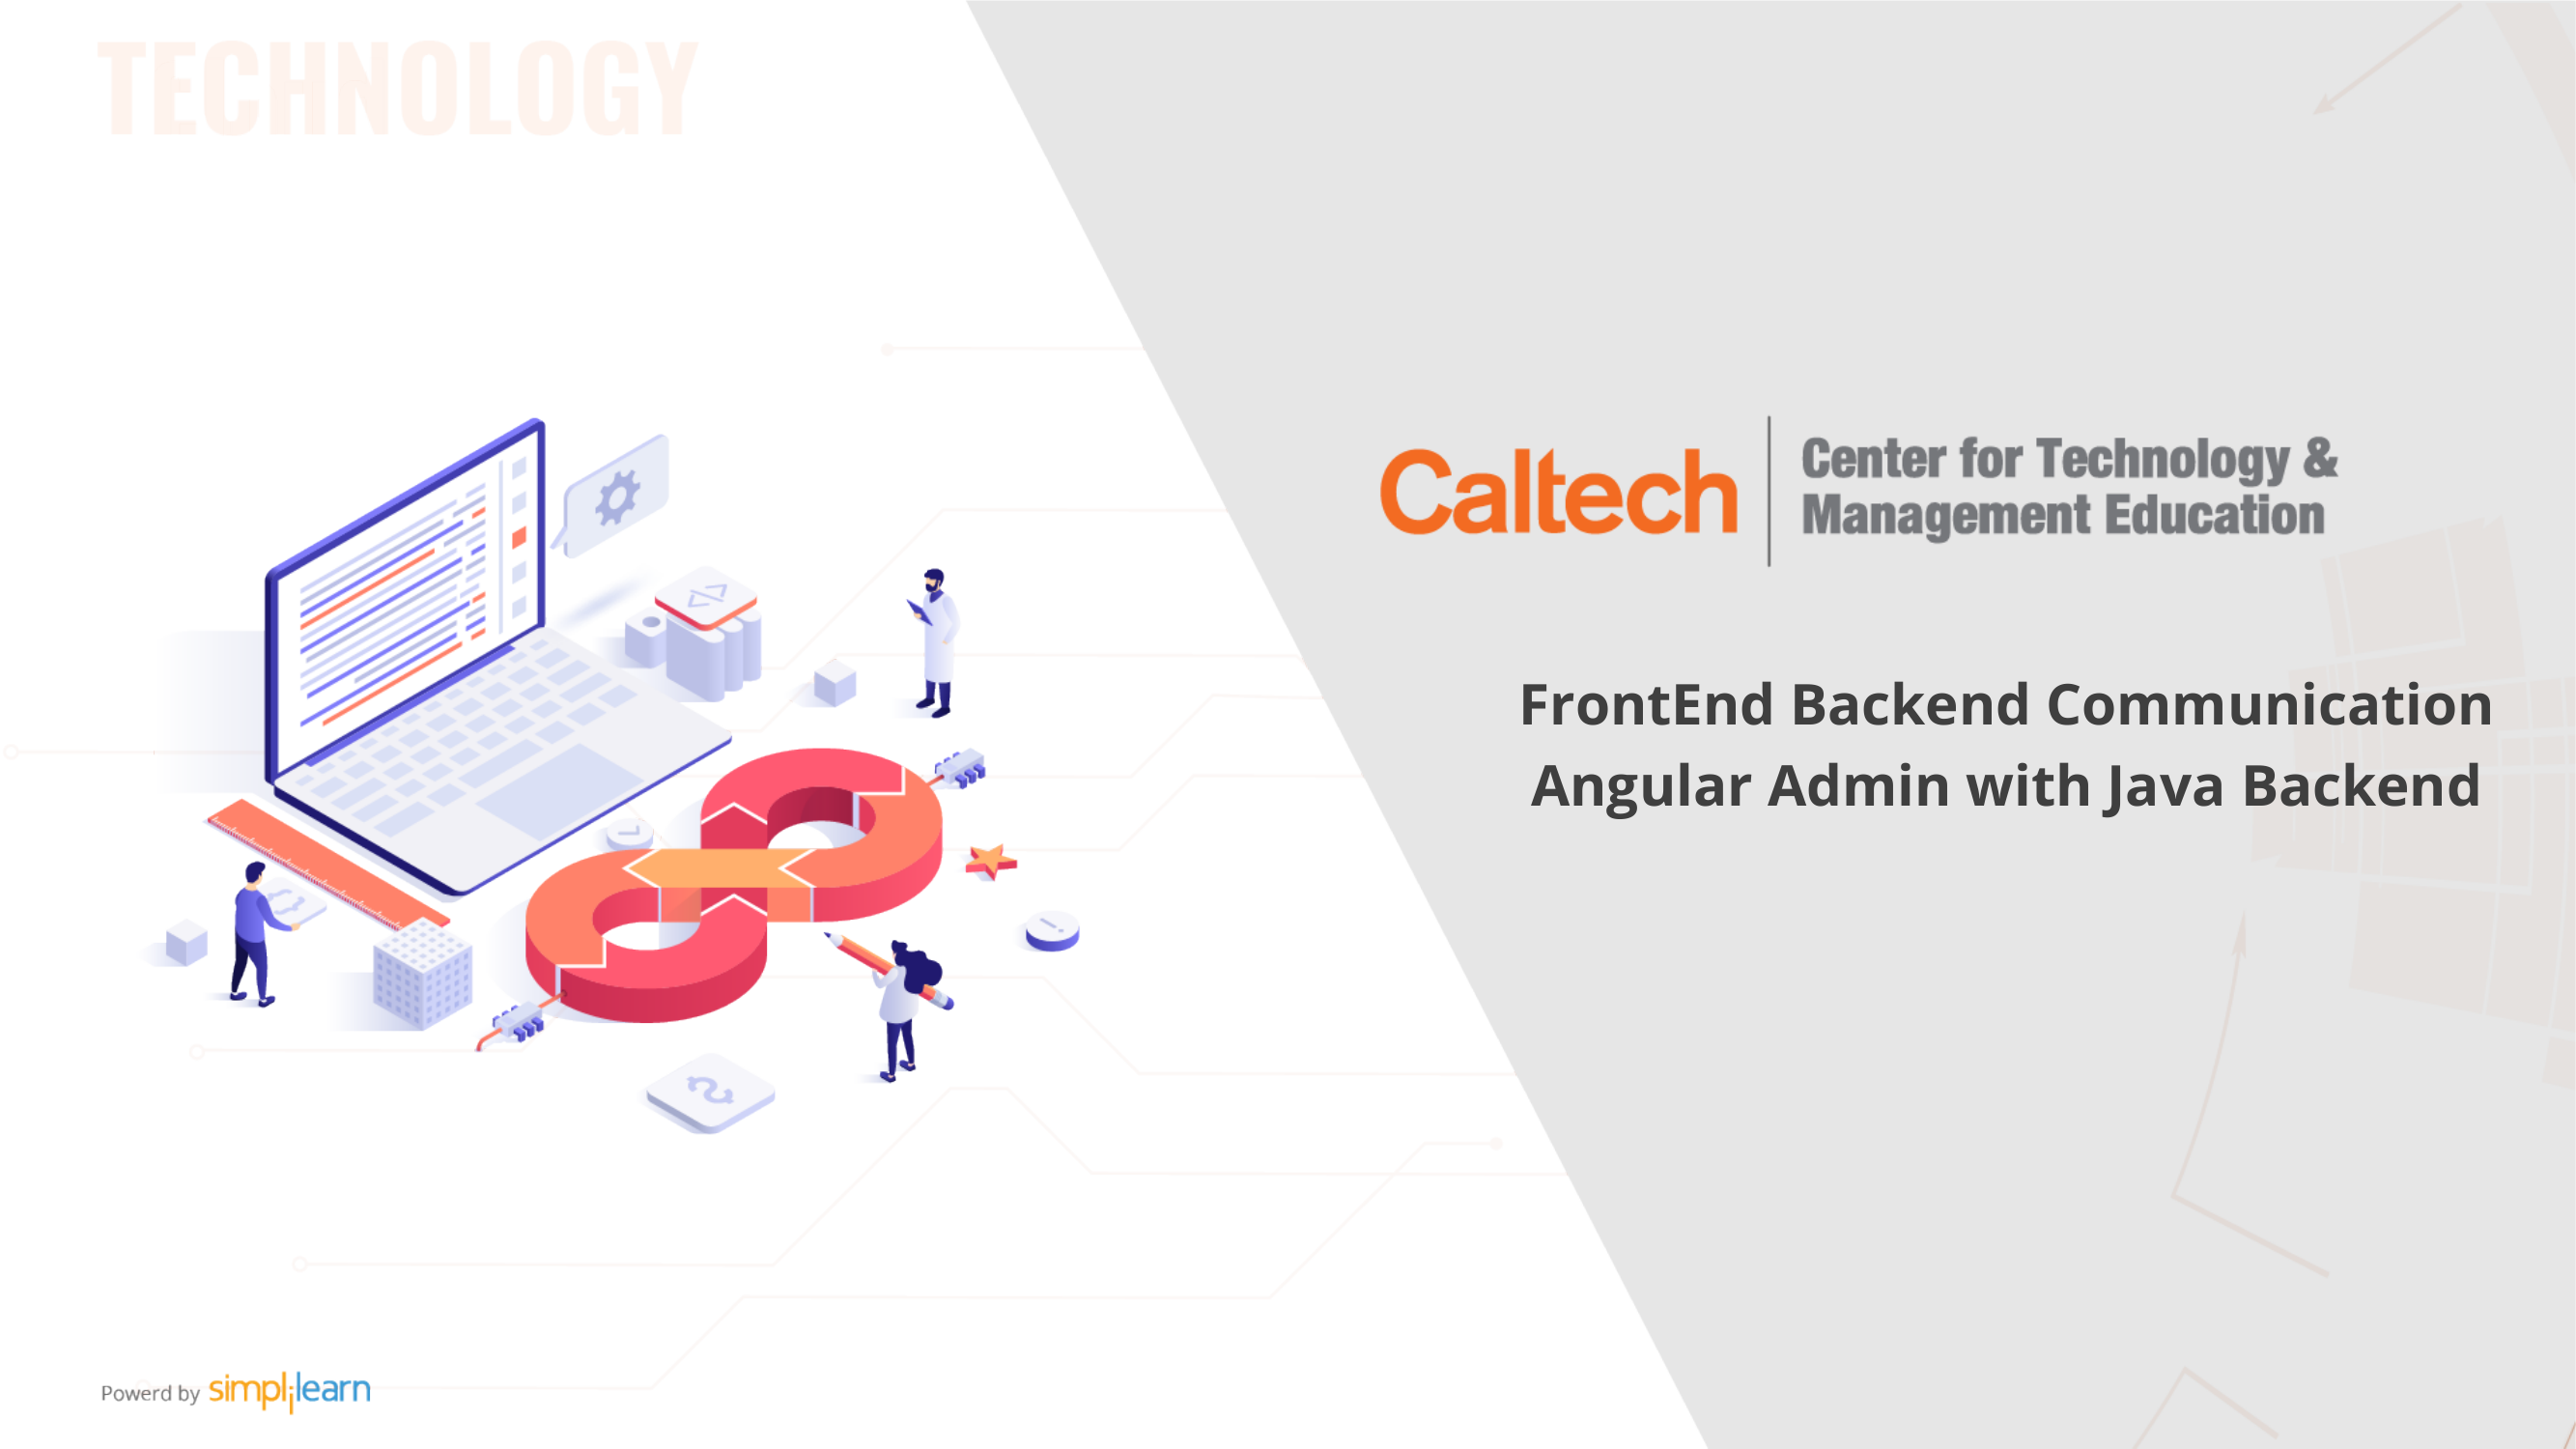

FrontEnd Backend Communication
Angular Admin with Java Backend